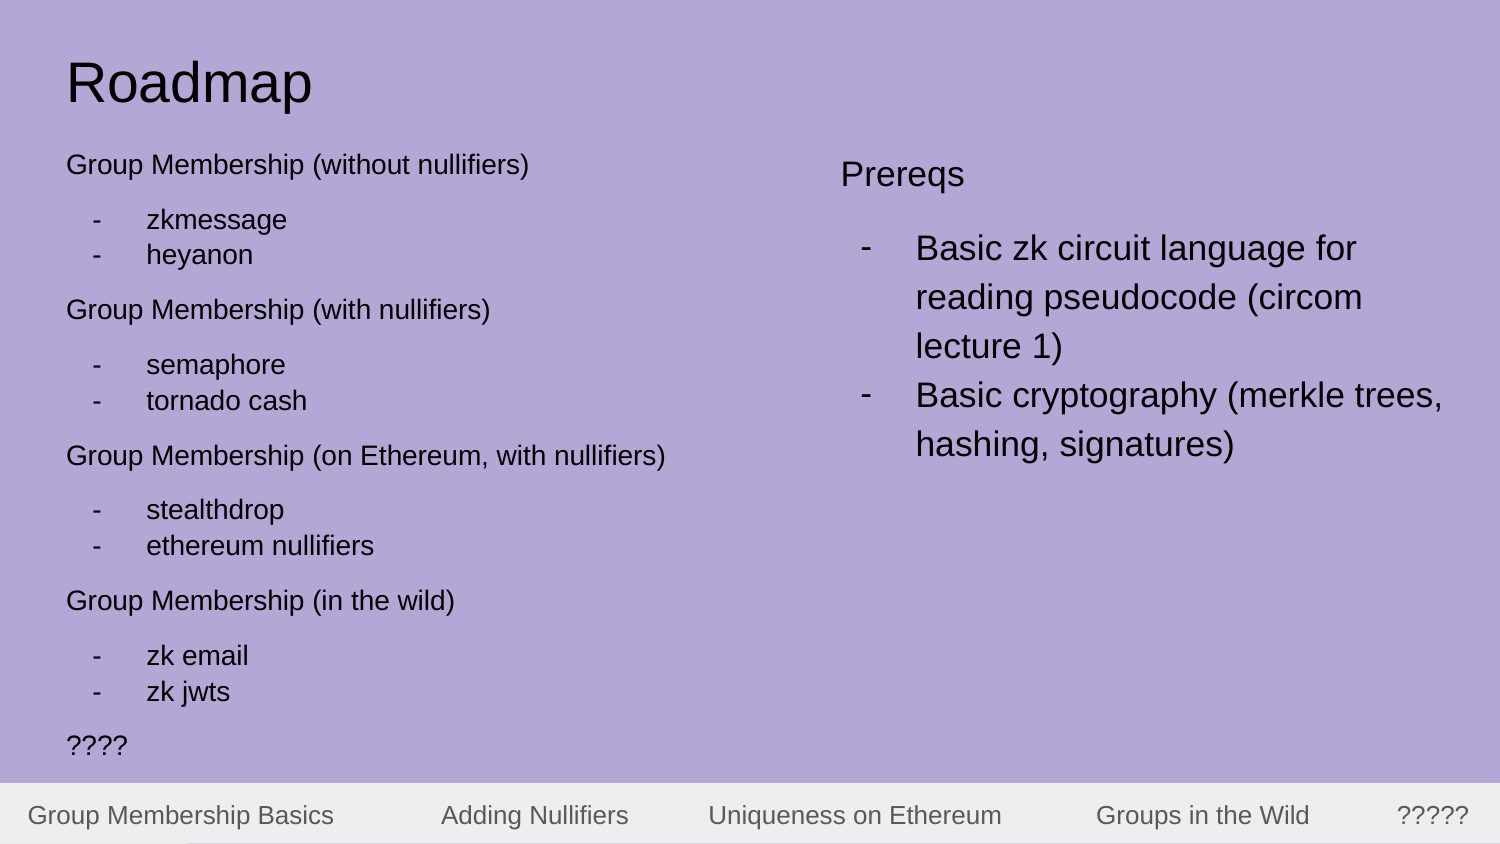

# Roadmap
Group Membership (without nullifiers)
zkmessage
heyanon
Group Membership (with nullifiers)
semaphore
tornado cash
Group Membership (on Ethereum, with nullifiers)
stealthdrop
ethereum nullifiers
Group Membership (in the wild)
zk email
zk jwts
????
Prereqs
Basic zk circuit language for reading pseudocode (circom lecture 1)
Basic cryptography (merkle trees, hashing, signatures)

Group Membership Basics               Adding Nullifiers           Uniqueness on Ethereum             Groups in the Wild            ?????